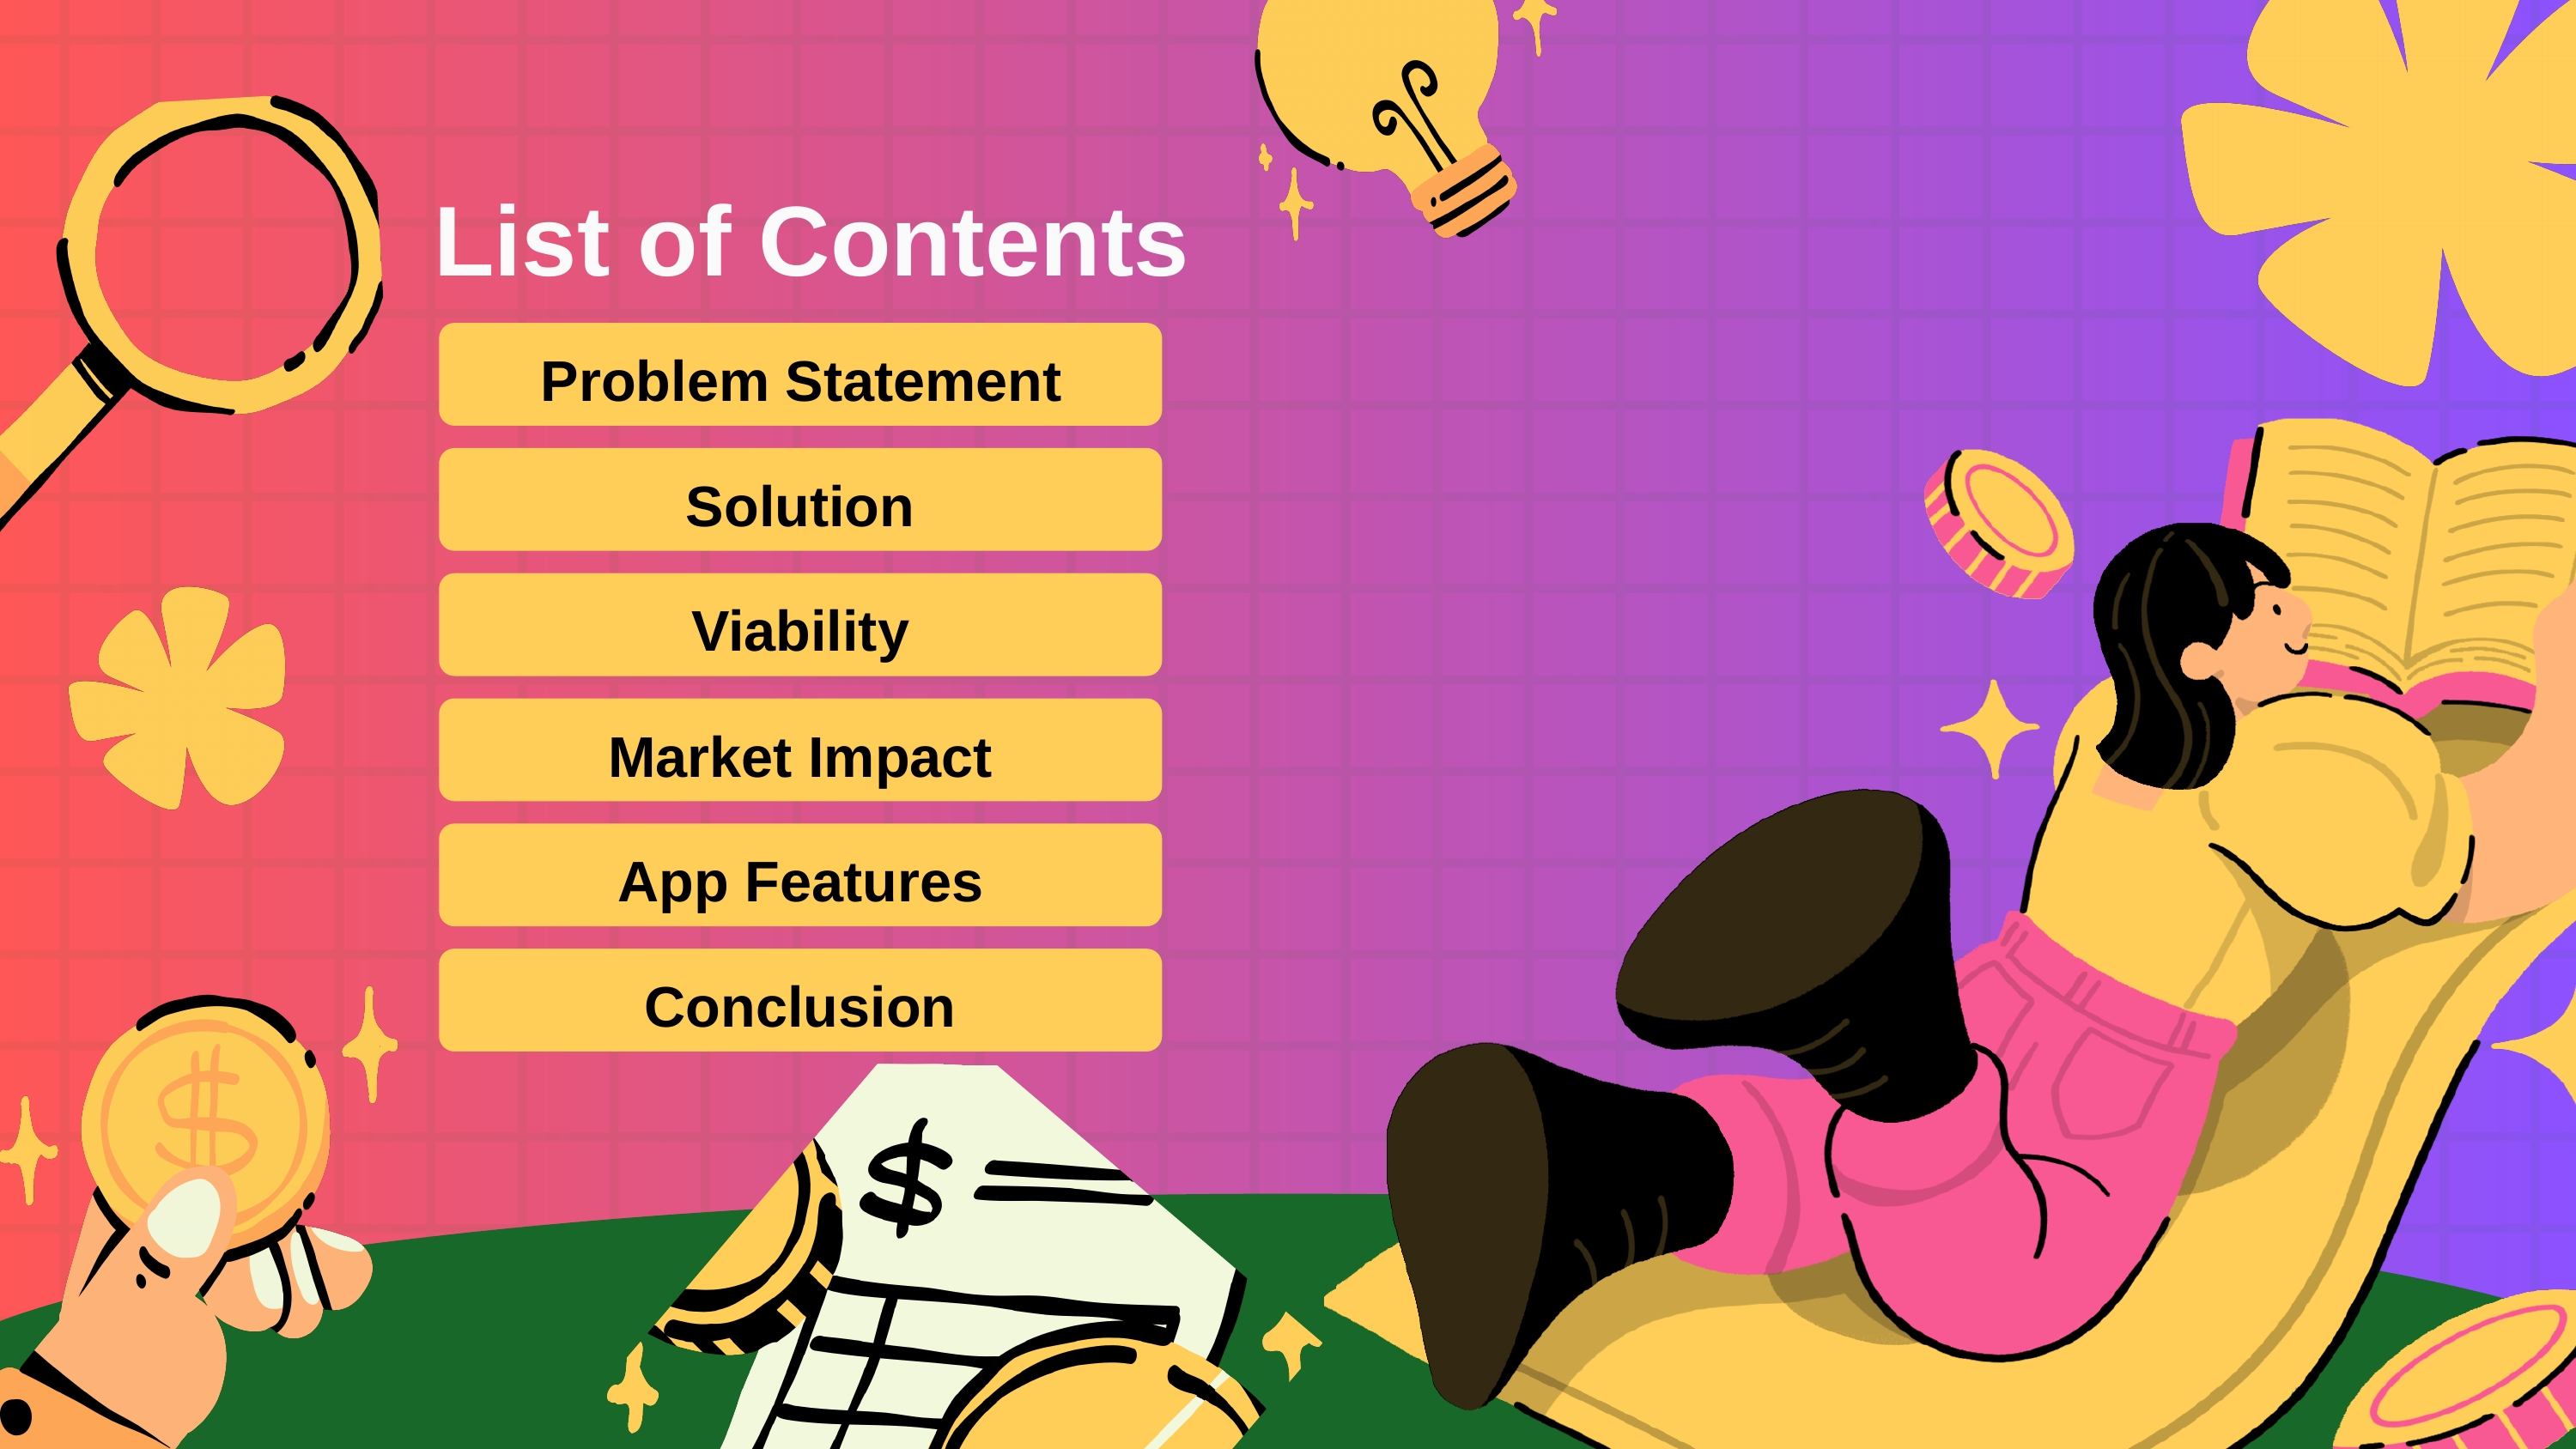

List of Contents

Problem Statement

Solution

Viability

Market Impact

App Features

Conclusion